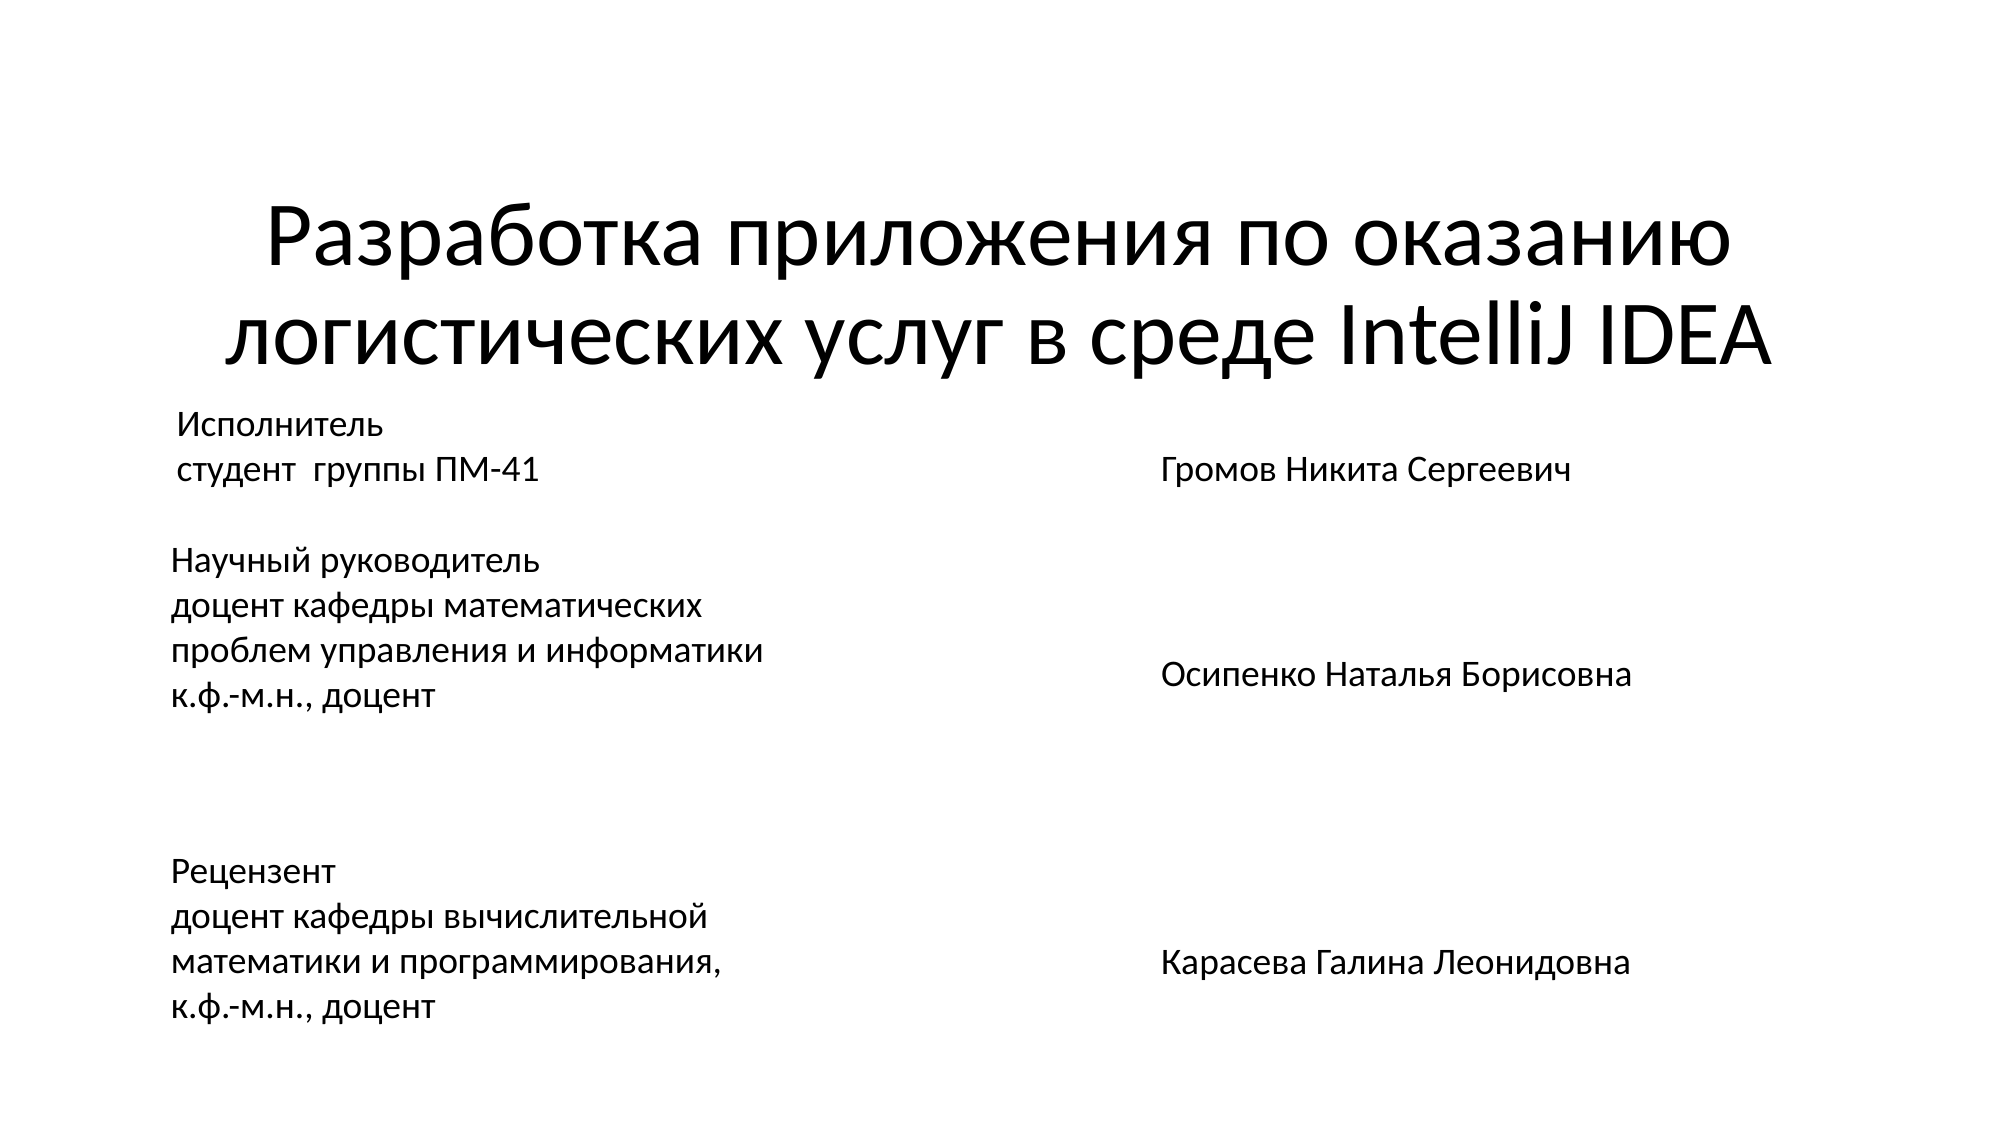

# Разработка приложения по оказанию логистических услуг в среде IntelliJ IDEA
Исполнитель
студент  группы ПМ-41

Громов Никита Сергеевич
Научный руководитель
доцент кафедры математических
проблем управления и информатики
к.ф.-м.н., доцент

Осипенко Наталья Борисовна
Рецензент
доцент кафедры вычислительной
математики и программирования,
к.ф.-м.н., доцент

Карасева Галина Леонидовна